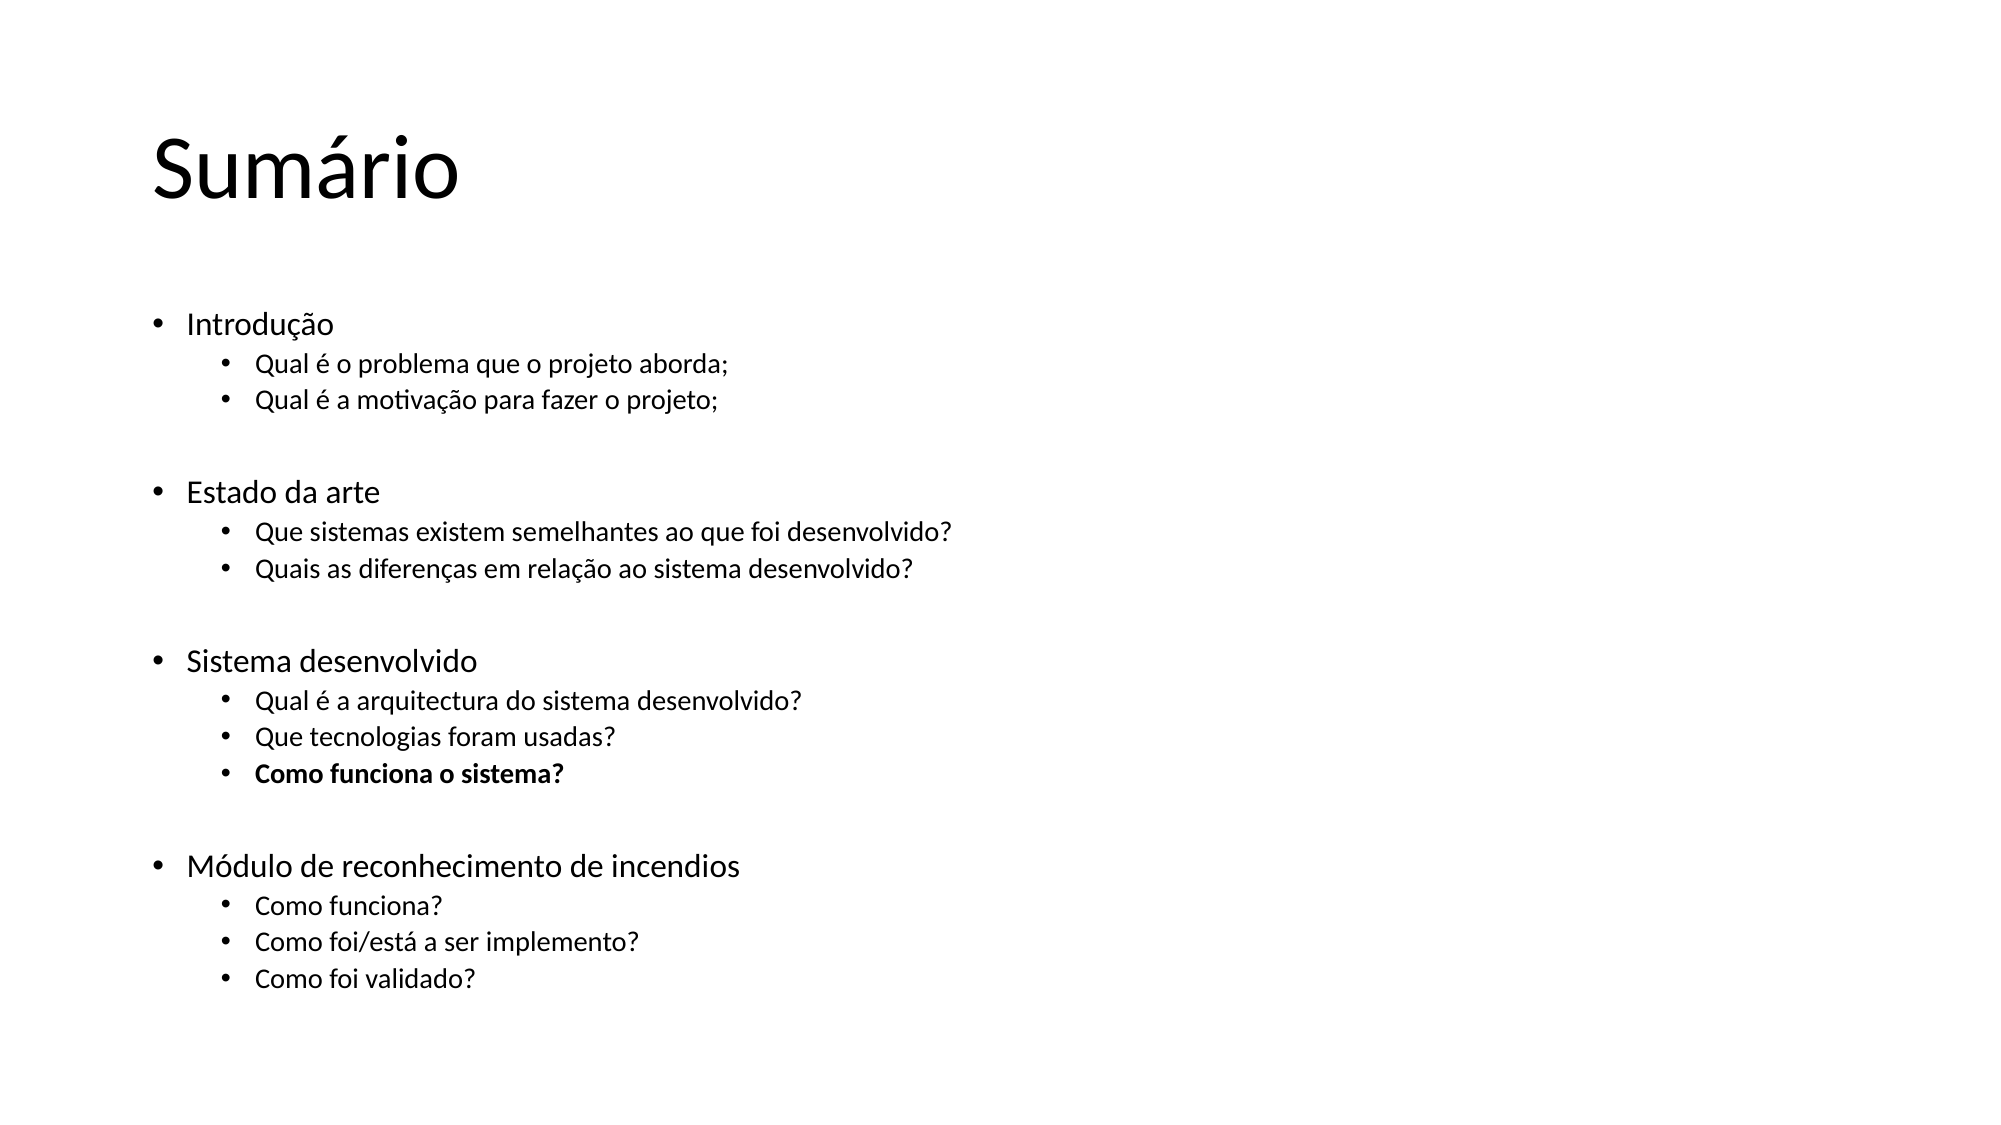

# Sumário
Introdução
Qual é o problema que o projeto aborda;
Qual é a motivação para fazer o projeto;

Estado da arte
Que sistemas existem semelhantes ao que foi desenvolvido?
Quais as diferenças em relação ao sistema desenvolvido?

Sistema desenvolvido
Qual é a arquitectura do sistema desenvolvido?
Que tecnologias foram usadas?
Como funciona o sistema?

Módulo de reconhecimento de incendios
Como funciona?
Como foi/está a ser implemento?
Como foi validado?